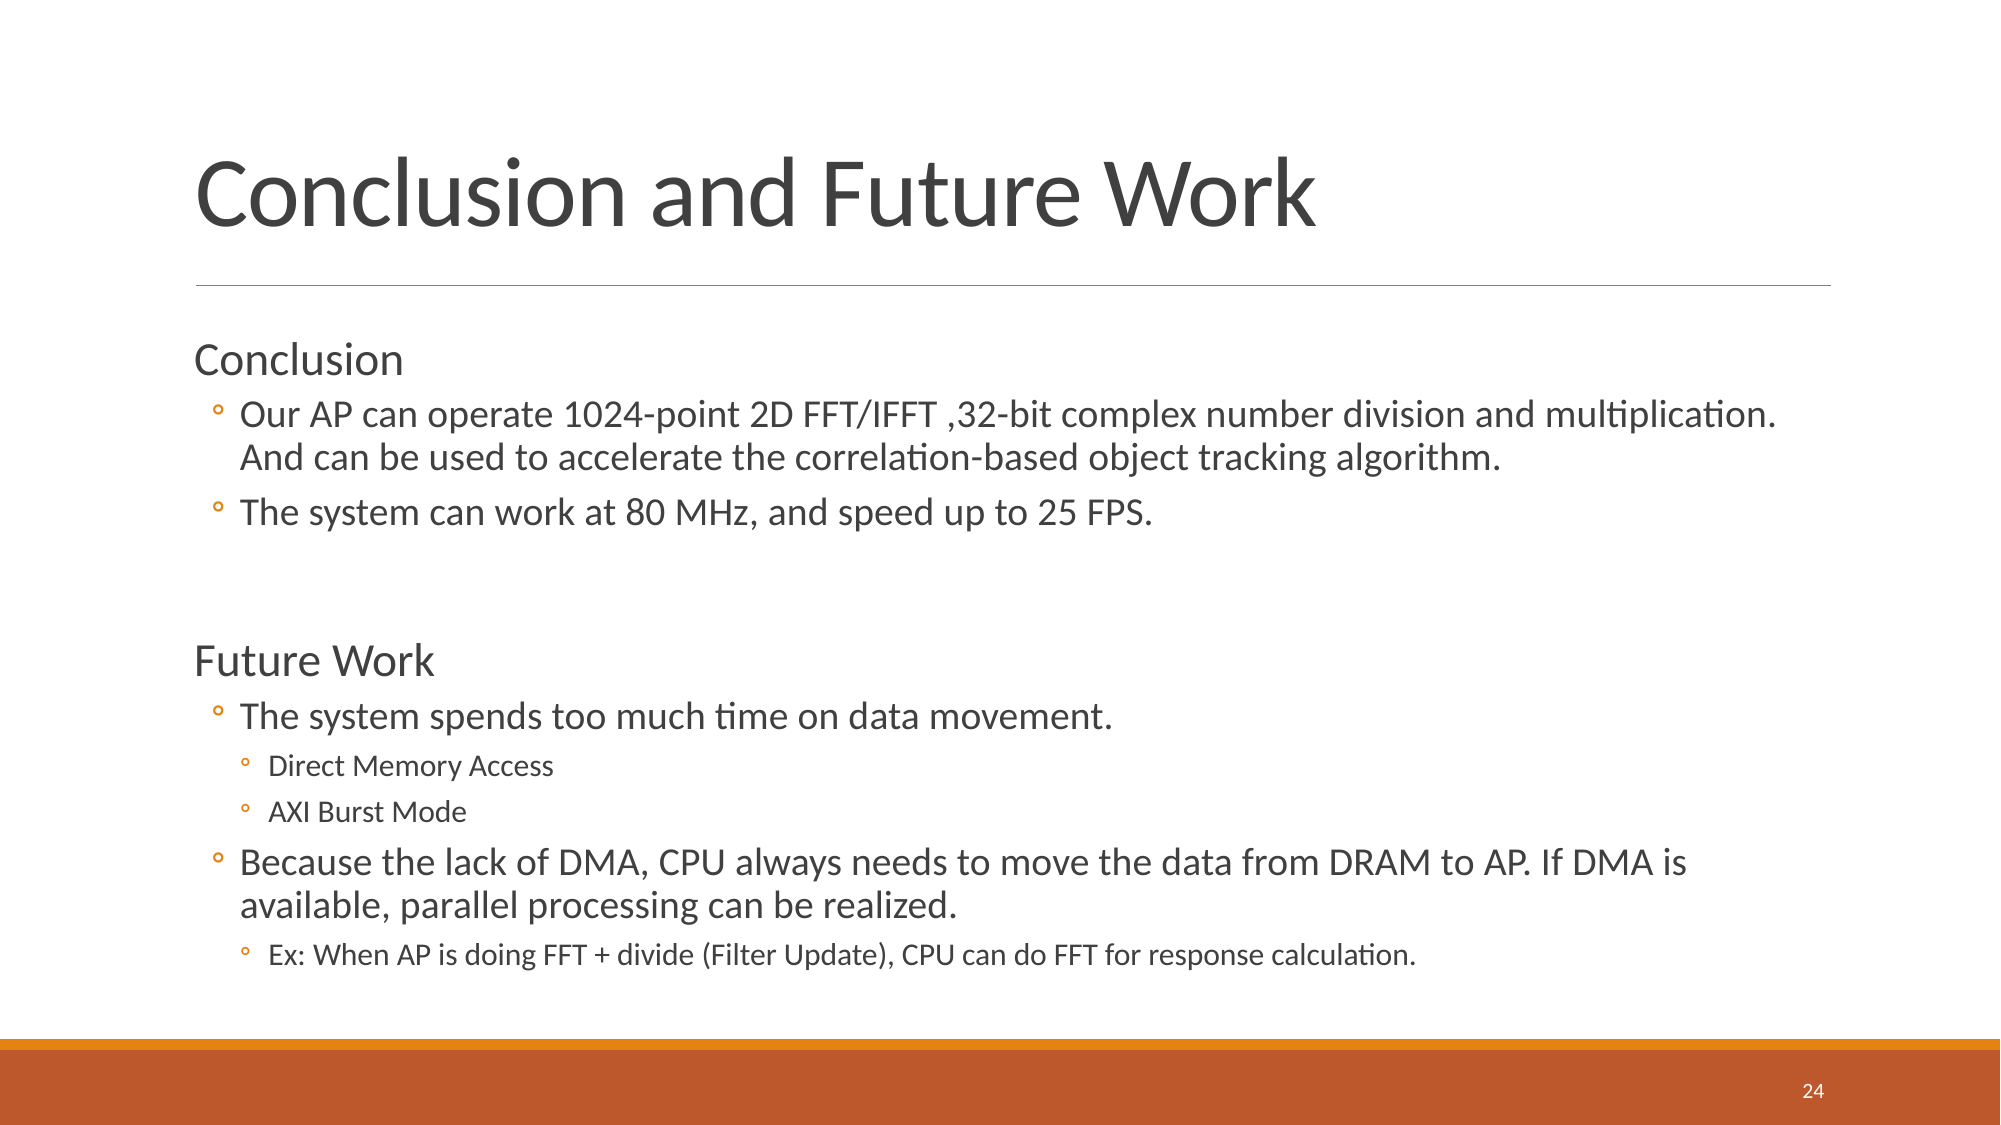

# Conclusion and Future Work
Conclusion
Our AP can operate 1024-point 2D FFT/IFFT ,32-bit complex number division and multiplication. And can be used to accelerate the correlation-based object tracking algorithm.
The system can work at 80 MHz, and speed up to 25 FPS.

Future Work
The system spends too much time on data movement.
Direct Memory Access
AXI Burst Mode
Because the lack of DMA, CPU always needs to move the data from DRAM to AP. If DMA is available, parallel processing can be realized.
Ex: When AP is doing FFT + divide (Filter Update), CPU can do FFT for response calculation.
24